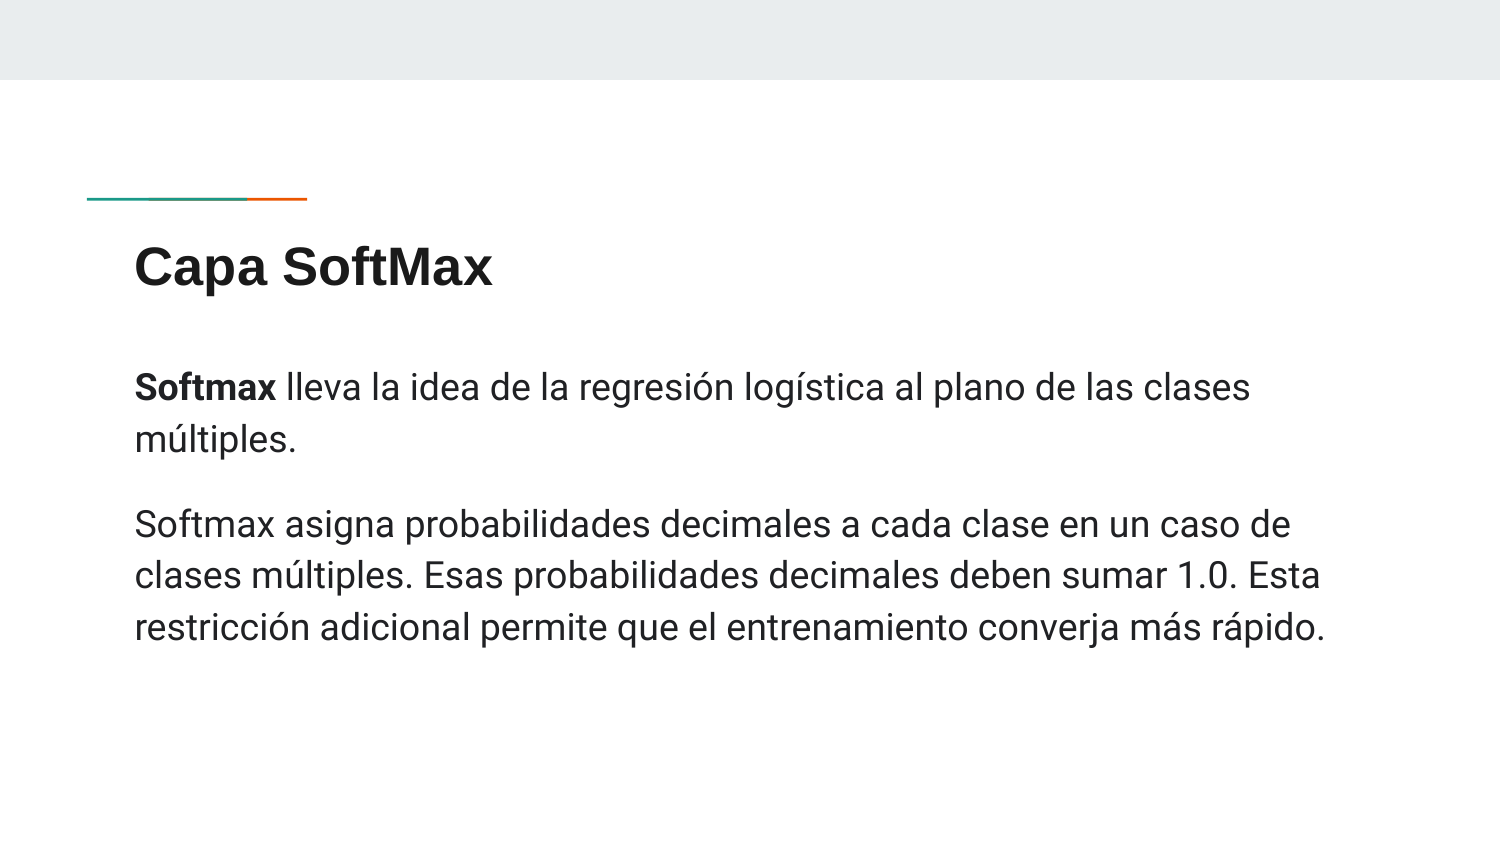

# Capa SoftMax
Softmax lleva la idea de la regresión logística al plano de las clases múltiples.
Softmax asigna probabilidades decimales a cada clase en un caso de clases múltiples. Esas probabilidades decimales deben sumar 1.0. Esta restricción adicional permite que el entrenamiento converja más rápido.